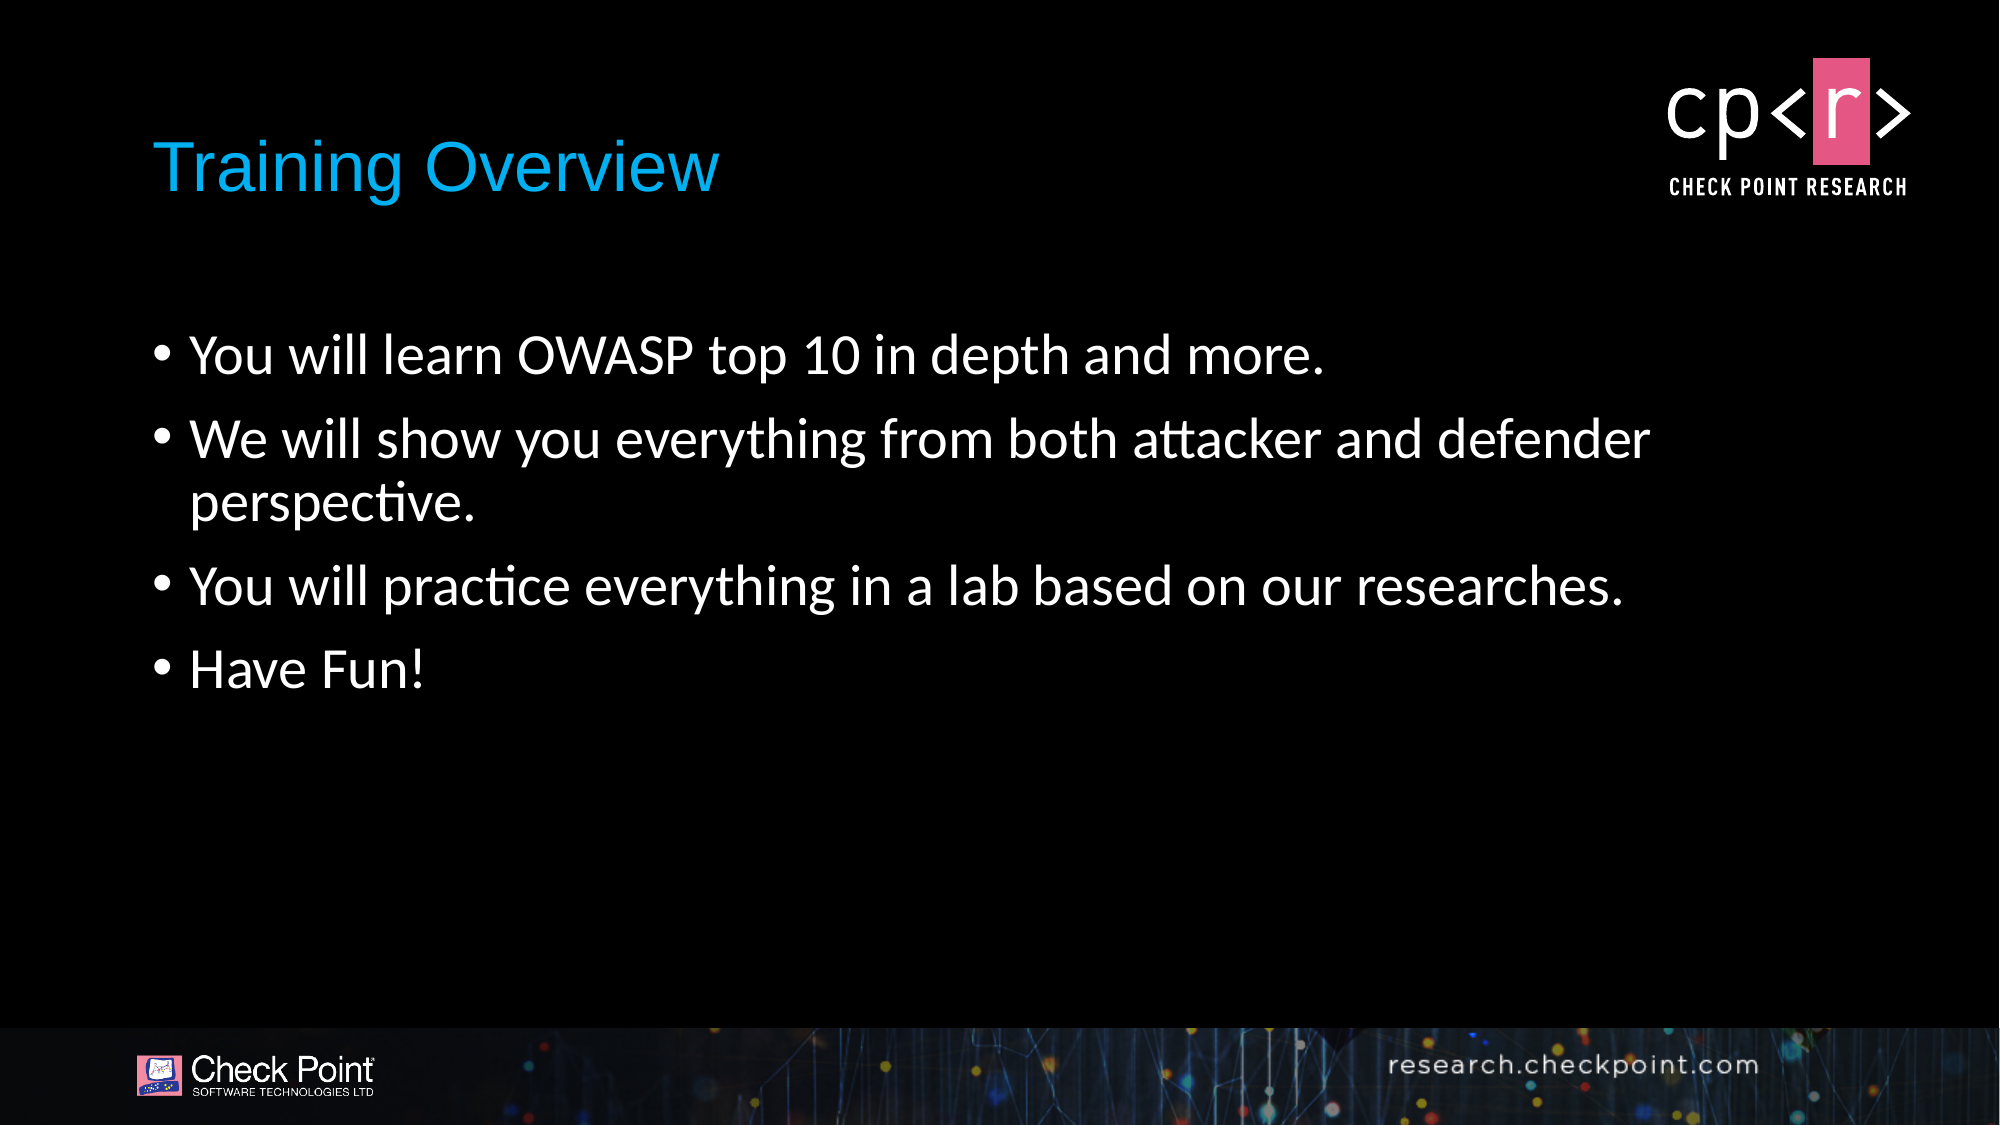

# Training Overview
You will learn OWASP top 10 in depth and more.
We will show you everything from both attacker and defender perspective.
You will practice everything in a lab based on our researches.
Have Fun!